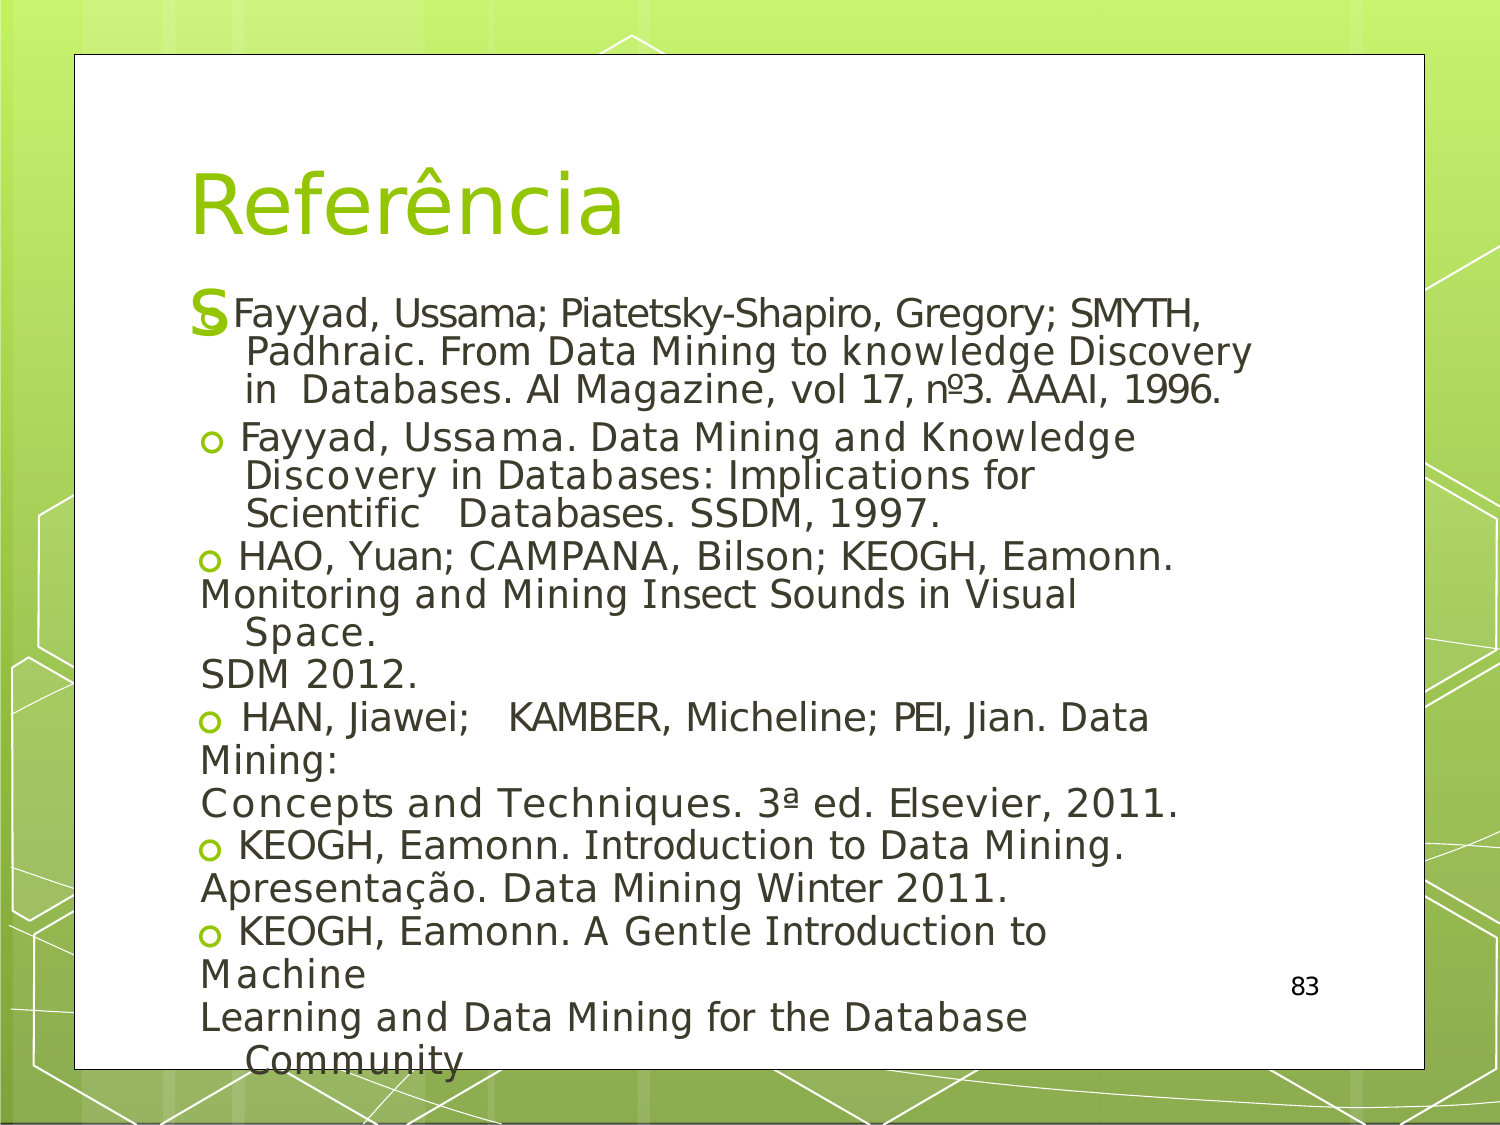

# Referências
🞇 Fayyad, Ussama; Piatetsky-Shapiro, Gregory; SMYTH,  Padhraic. From Data Mining to knowledge Discovery in  Databases. AI Magazine, vol 17, nº3. AAAI, 1996.
🞇  Fayyad, Ussama. Data Mining and Knowledge  Discovery in Databases: Implications for Scientific  Databases. SSDM, 1997.
🞇  HAO, Yuan; CAMPANA, Bilson; KEOGH, Eamonn.
Monitoring and Mining Insect Sounds in Visual Space.
SDM 2012.
🞇 HAN, Jiawei;	KAMBER, Micheline; PEI, Jian. Data Mining:
Concepts and Techniques. 3ª ed. Elsevier, 2011.
🞇  KEOGH, Eamonn. Introduction to Data Mining.
Apresentação. Data Mining Winter 2011.
🞇  KEOGH, Eamonn. A Gentle Introduction to Machine
Learning and Data Mining for the Database Community
83